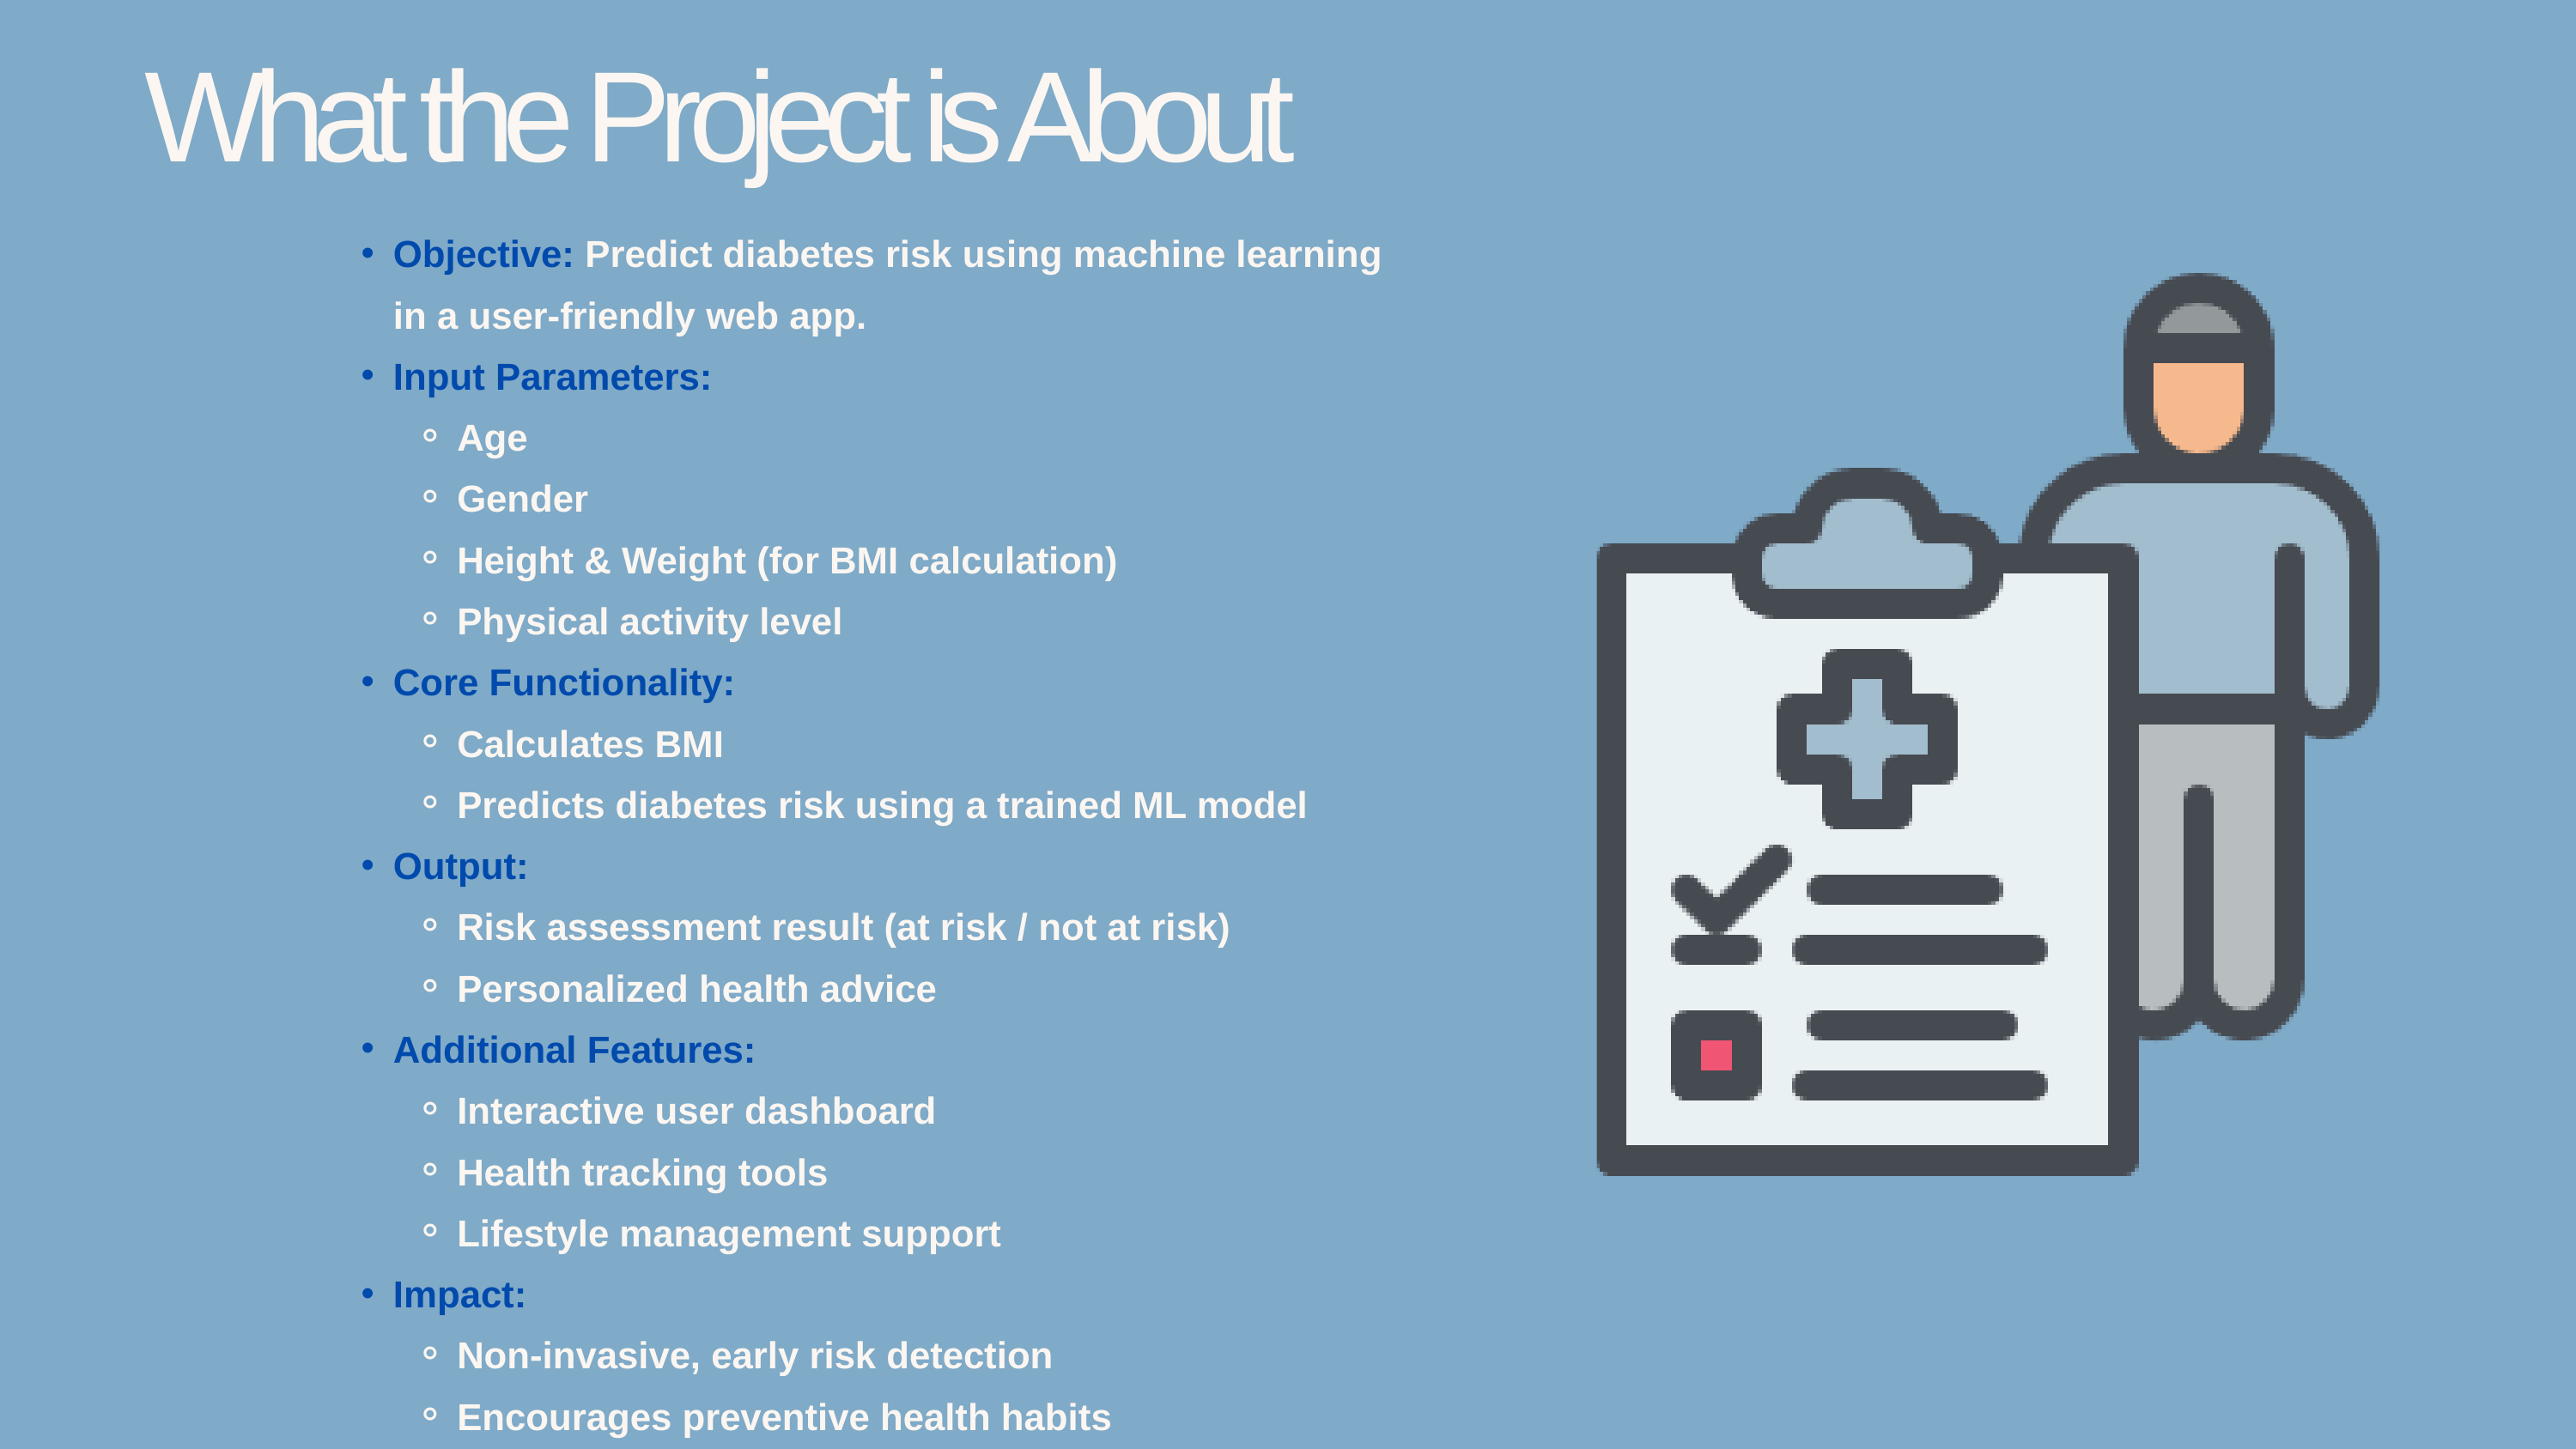

What the Project is About
Objective: Predict diabetes risk using machine learning in a user-friendly web app.
Input Parameters:
Age
Gender
Height & Weight (for BMI calculation)
Physical activity level
Core Functionality:
Calculates BMI
Predicts diabetes risk using a trained ML model
Output:
Risk assessment result (at risk / not at risk)
Personalized health advice
Additional Features:
Interactive user dashboard
Health tracking tools
Lifestyle management support
Impact:
Non-invasive, early risk detection
Encourages preventive health habits